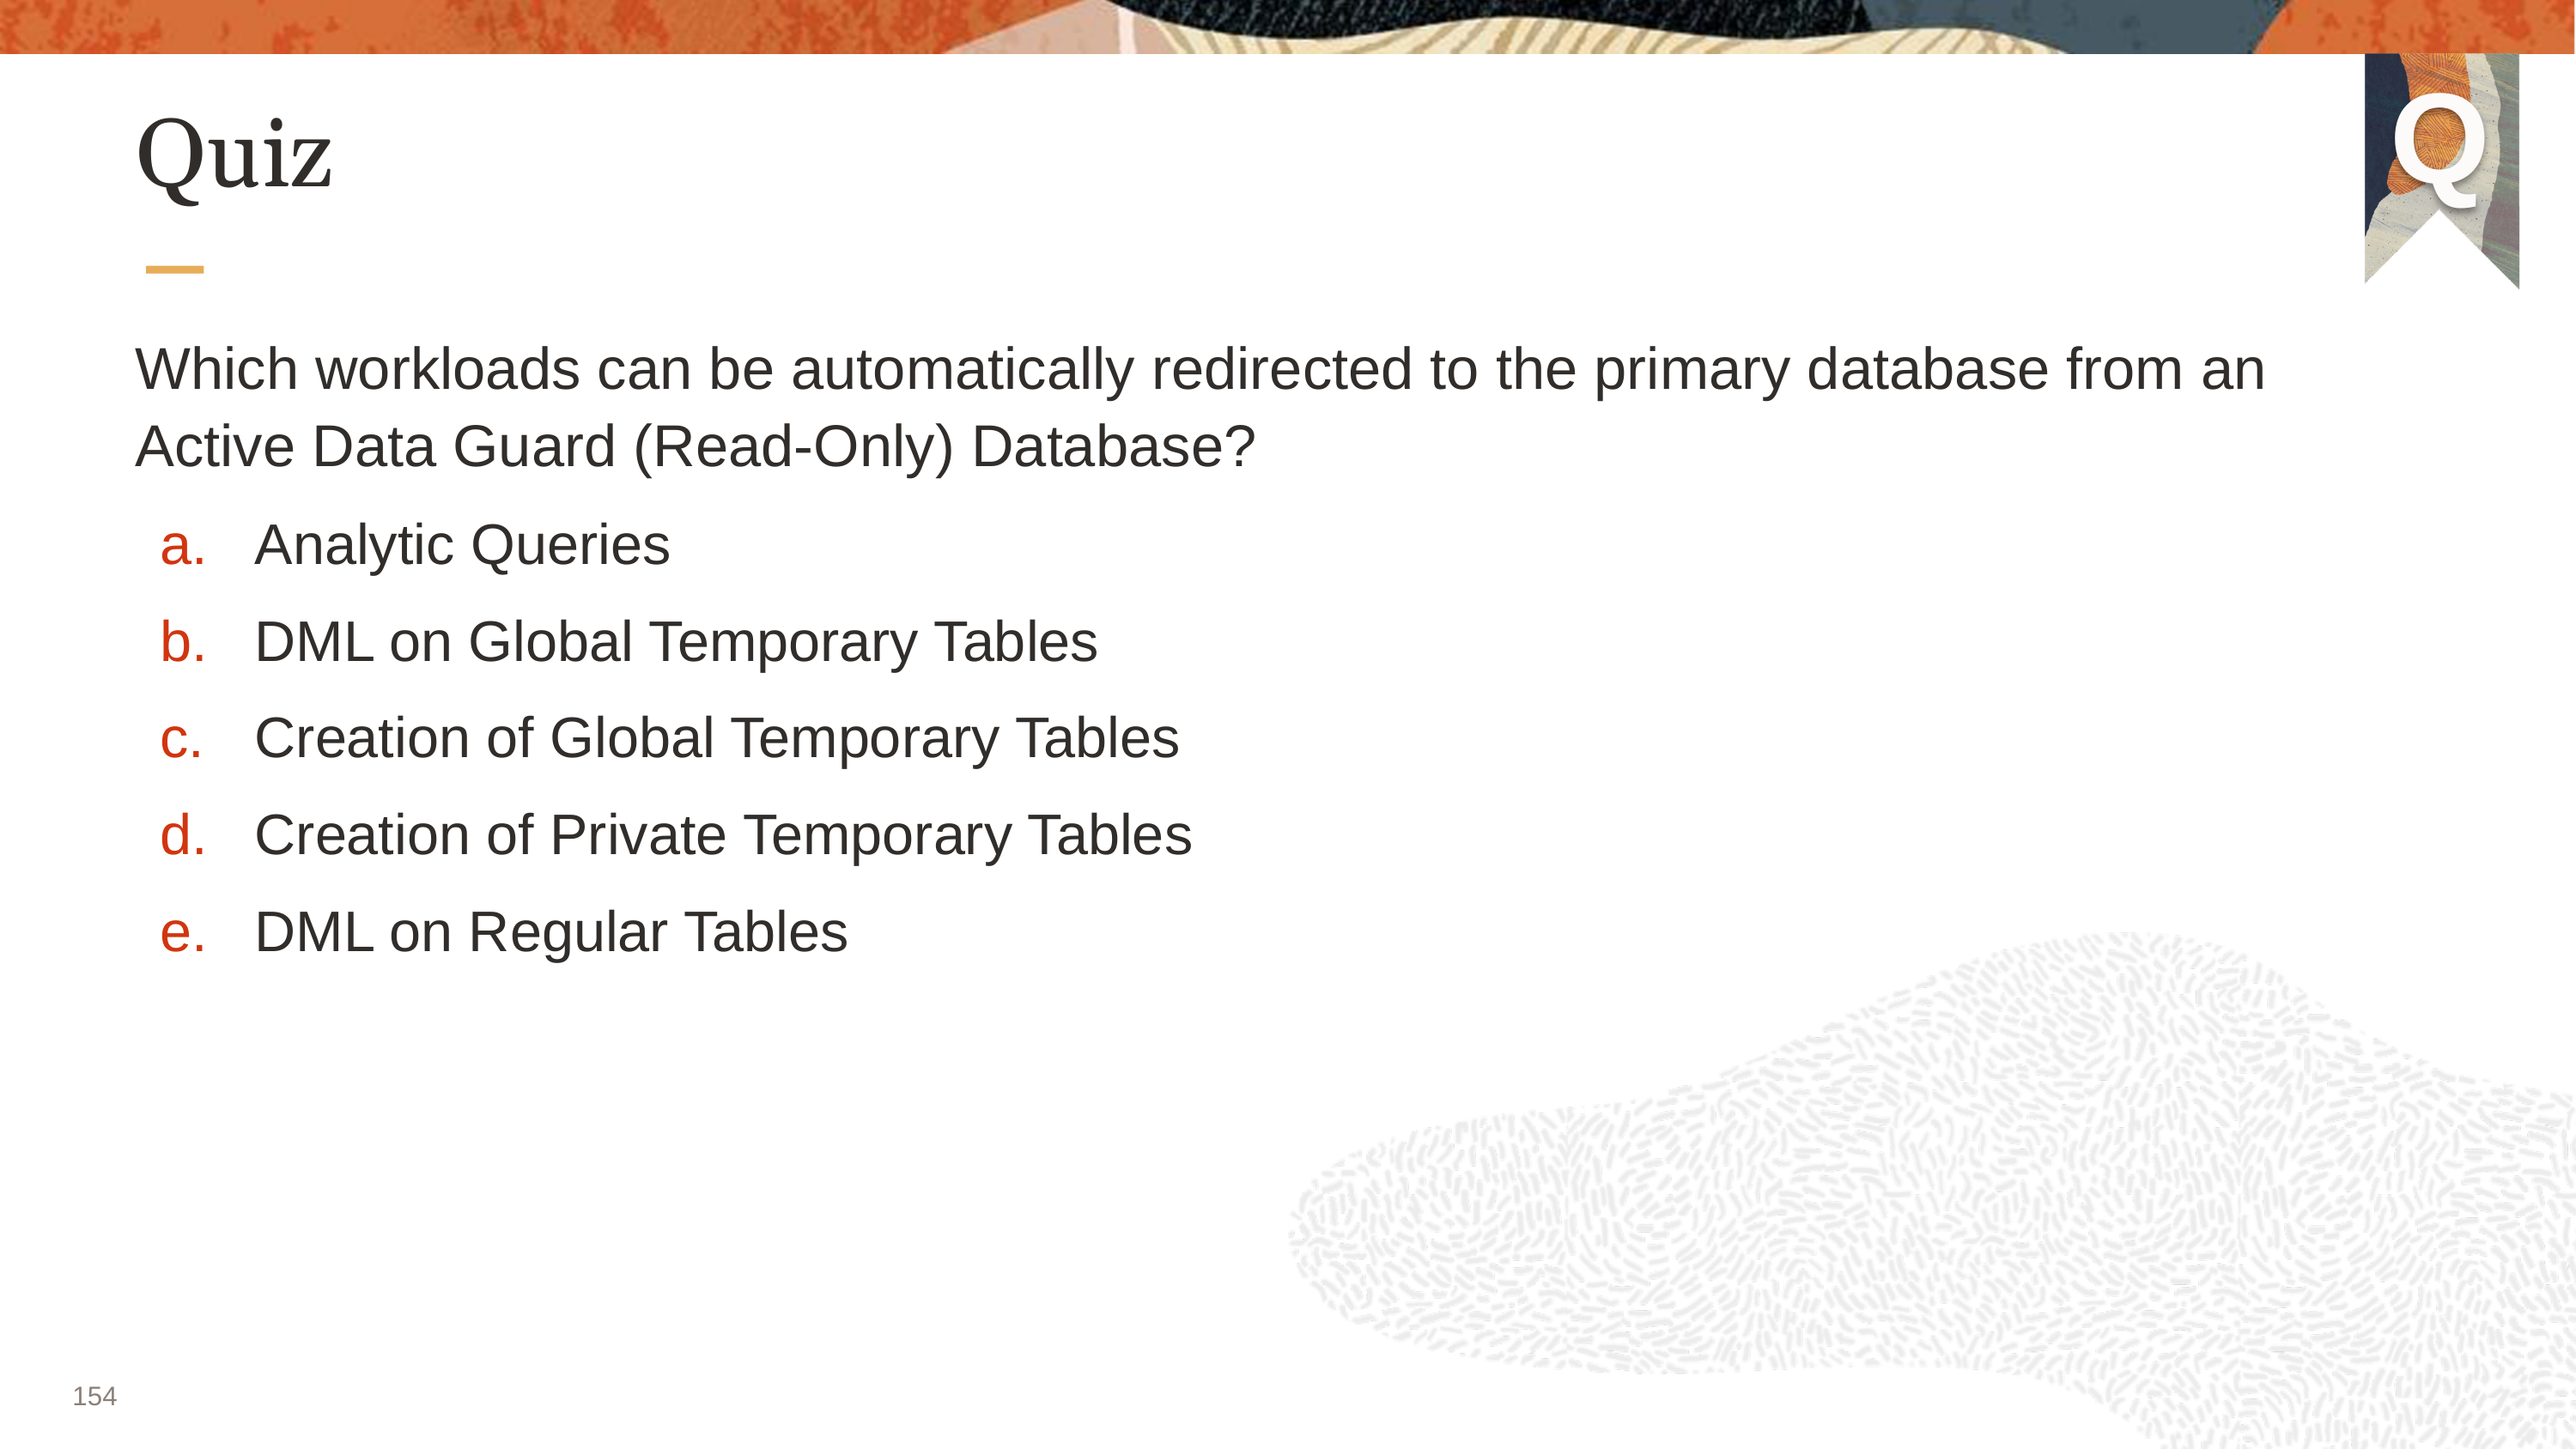

# Quiz
Which workloads can be automatically redirected to the primary database from an Active Data Guard (Read-Only) Database?
Analytic Queries
DML on Global Temporary Tables
Creation of Global Temporary Tables
Creation of Private Temporary Tables
DML on Regular Tables